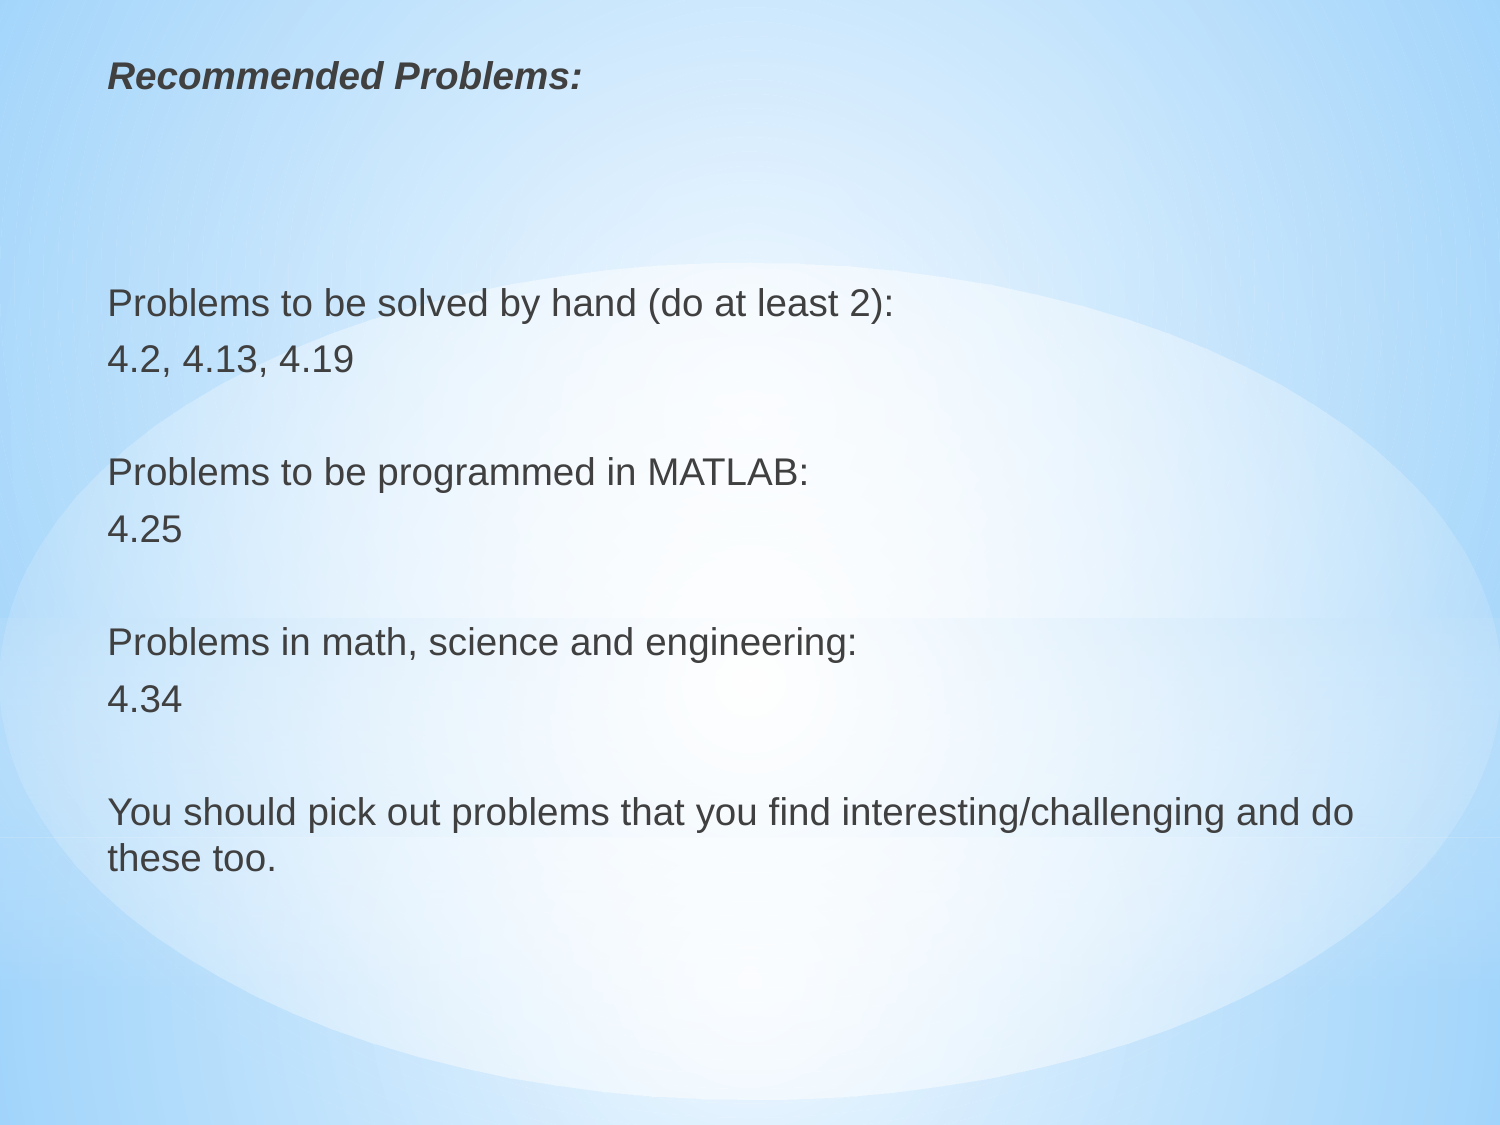

Recommended Problems:

Problems to be solved by hand (do at least 2):
4.2, 4.13, 4.19

Problems to be programmed in MATLAB:
4.25

Problems in math, science and engineering:
4.34

You should pick out problems that you find interesting/challenging and do these too.